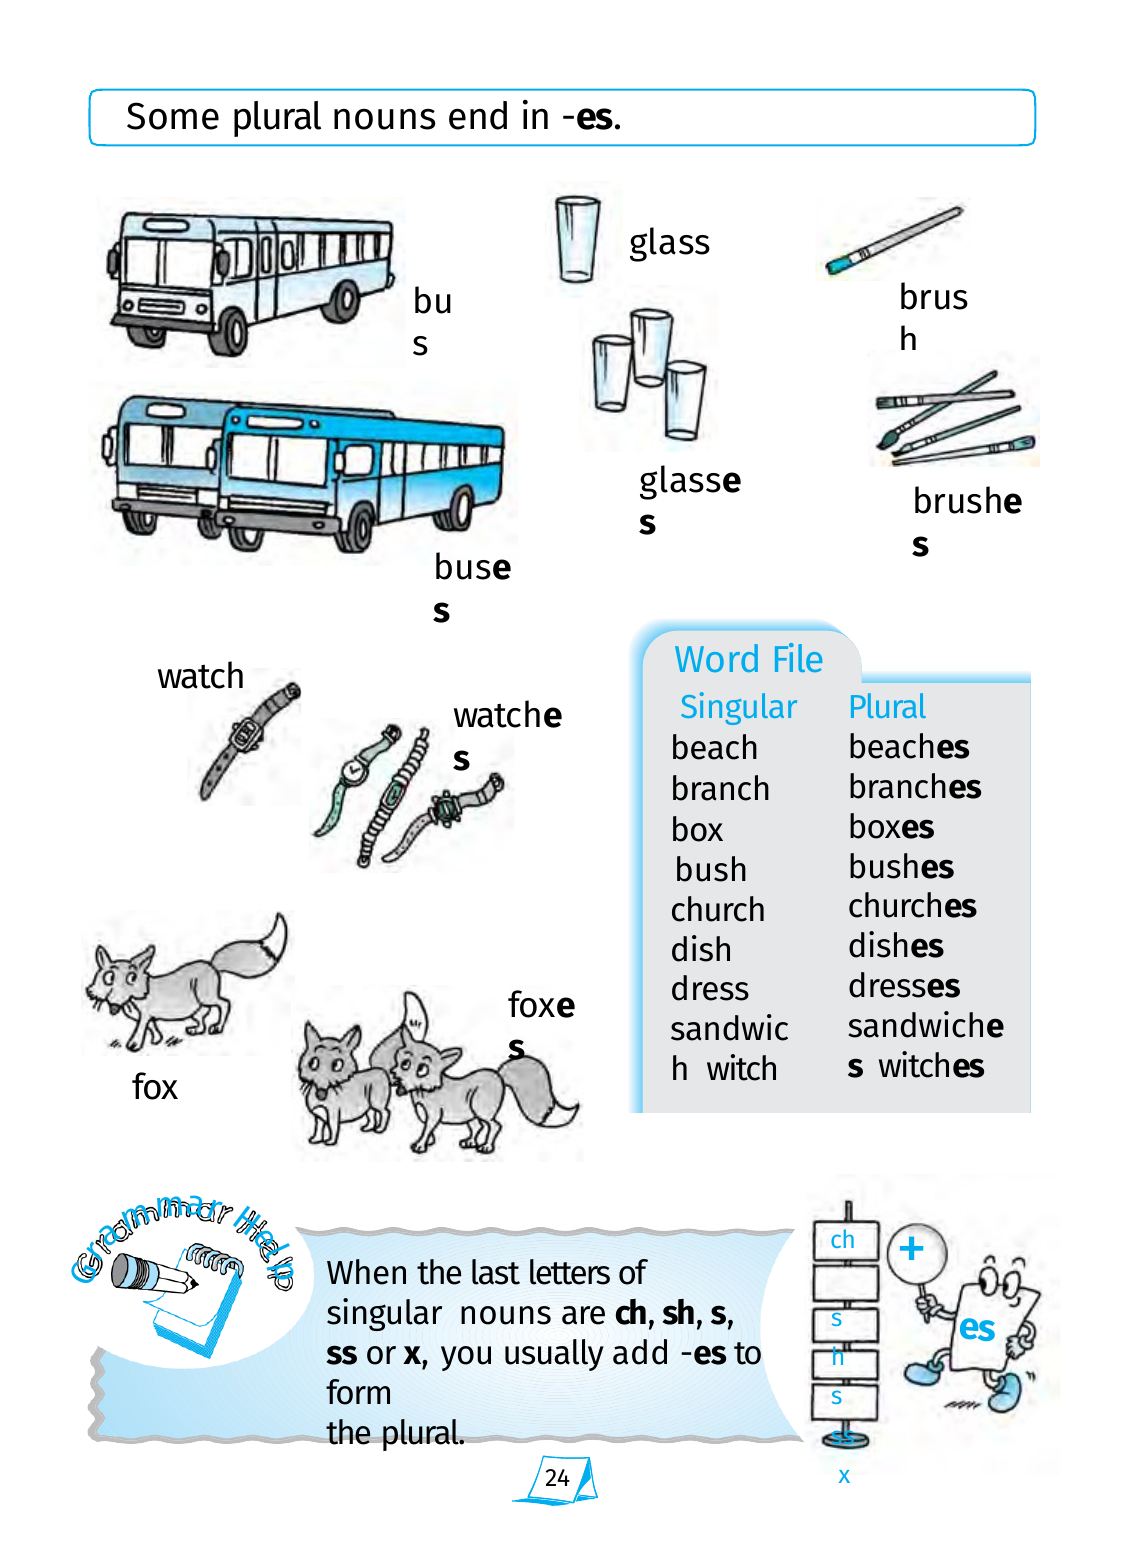

Some plural nouns end in -es.

glass

brush
bus

glasses
brushes
buses

Word File  Singular  beach  branch  box
bush  church  dish  dress  sandwich  witch
watch

Plural  beaches  branches  boxes  bushes  churches  dishes  dresses  sandwiches  witches
watches

foxes
fox

m
a
r
m
+
H
ch  sh  s  ss  x
a
r
e
l
G
When the last letters of singular  nouns are ch, sh, s, ss or x,  you usually add -es to form
the plural.
p
es
24